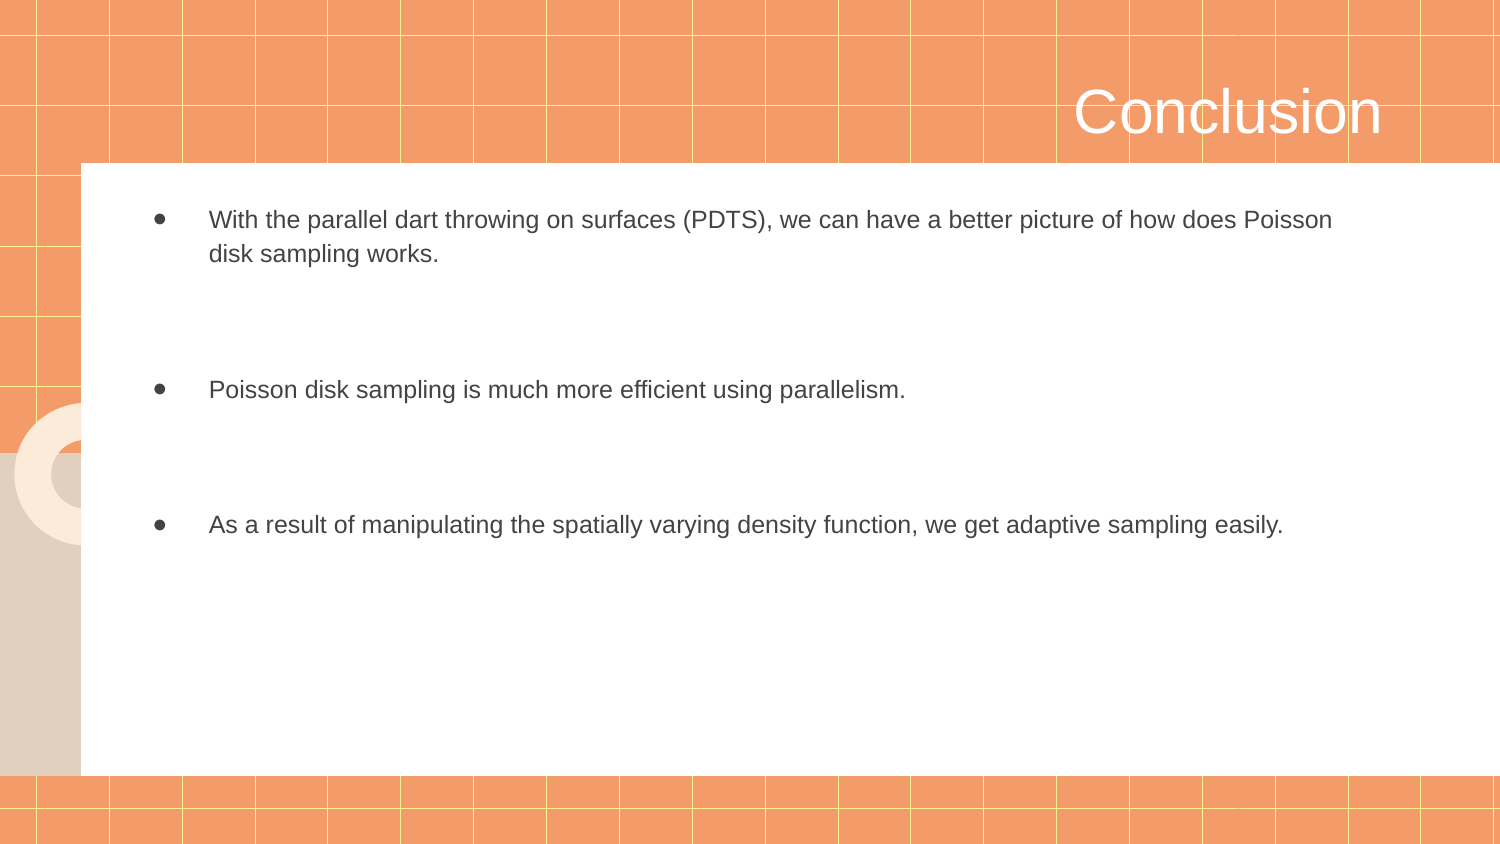

# Conclusion
With the parallel dart throwing on surfaces (PDTS), we can have a better picture of how does Poisson disk sampling works.

Poisson disk sampling is much more efficient using parallelism.

As a result of manipulating the spatially varying density function, we get adaptive sampling easily.